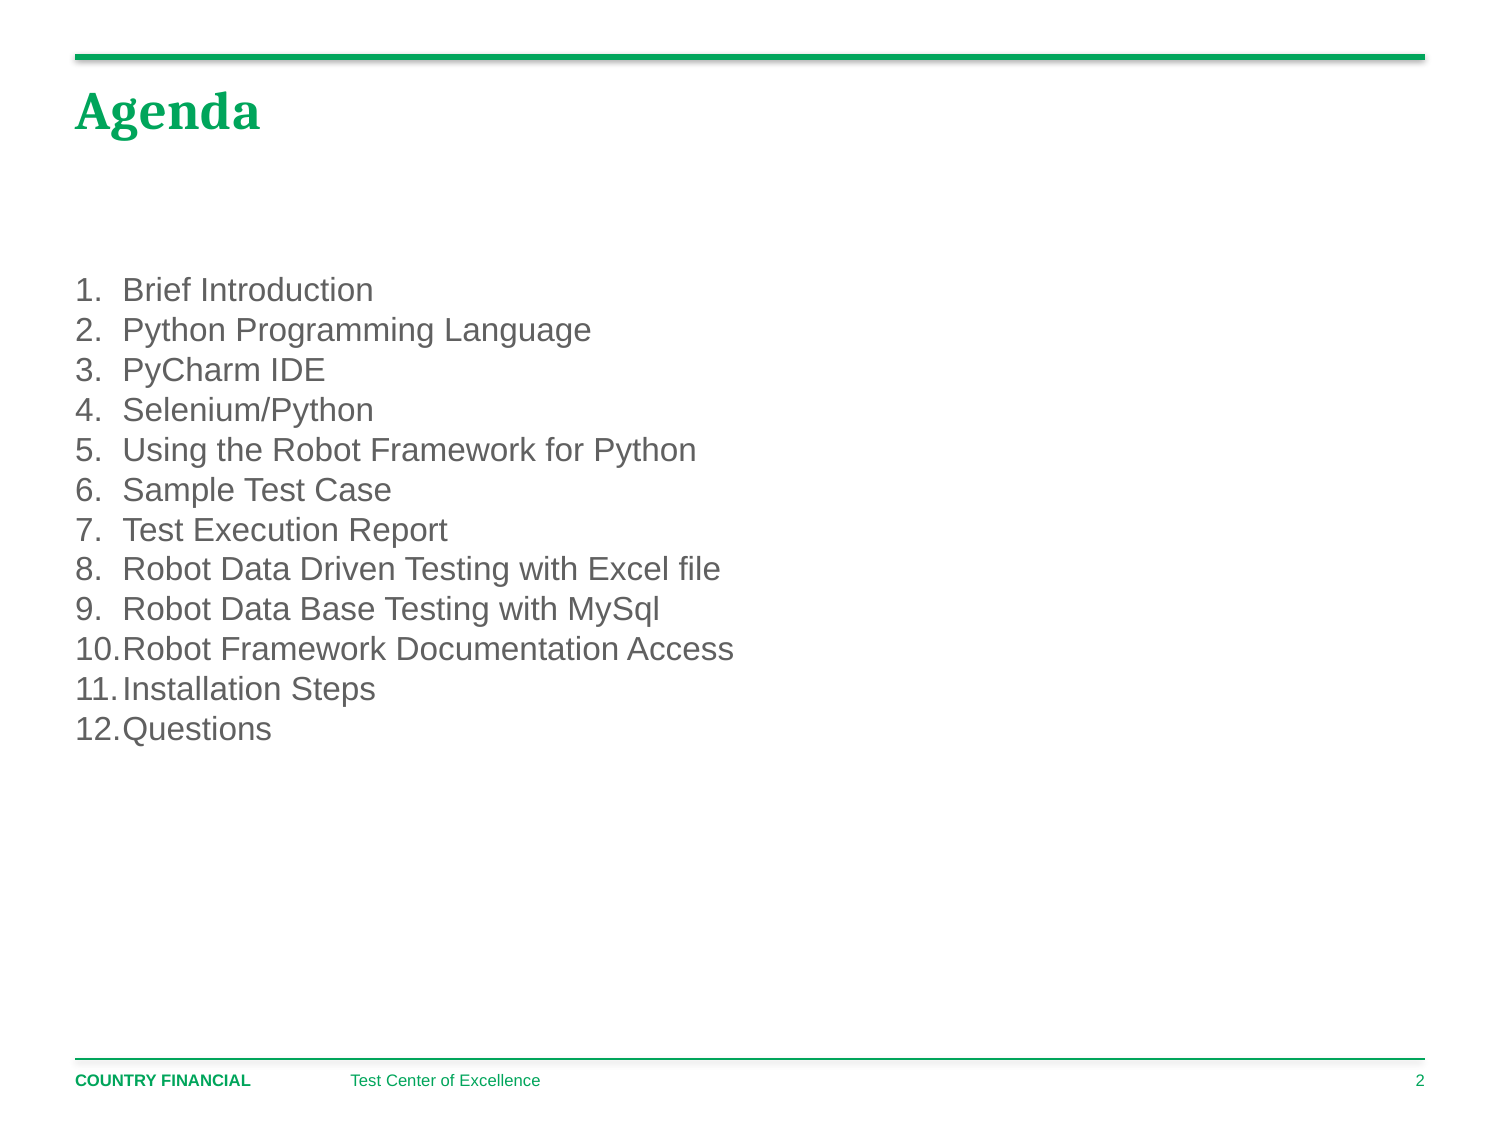

# Agenda

Brief Introduction
Python Programming Language
PyCharm IDE
Selenium/Python
Using the Robot Framework for Python
Sample Test Case
Test Execution Report
Robot Data Driven Testing with Excel file
Robot Data Base Testing with MySql
Robot Framework Documentation Access
Installation Steps
Questions
Test Center of Excellence
2